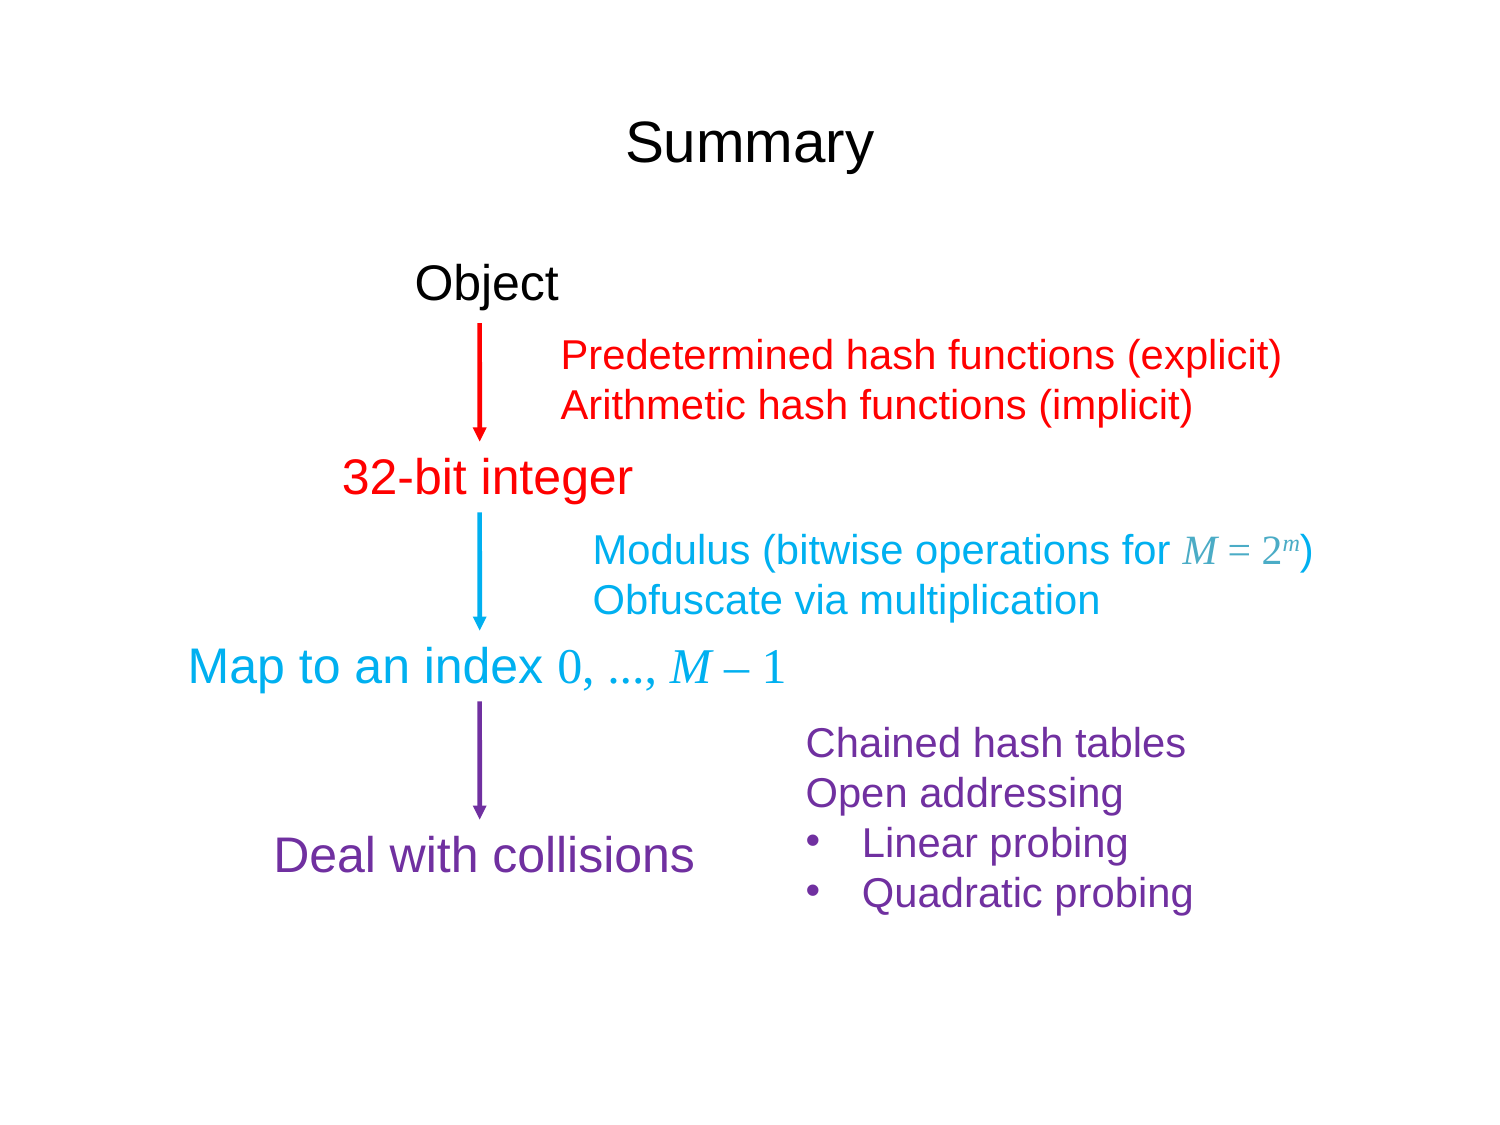

# Summary
Object
Predetermined hash functions (explicit)
Arithmetic hash functions (implicit)

32-bit integer

Modulus (bitwise operations for M = 2m)
Obfuscate via multiplication
Map to an index 0, ..., M – 1

Chained hash tables
Open addressing
Linear probing
Quadratic probing
Deal with collisions